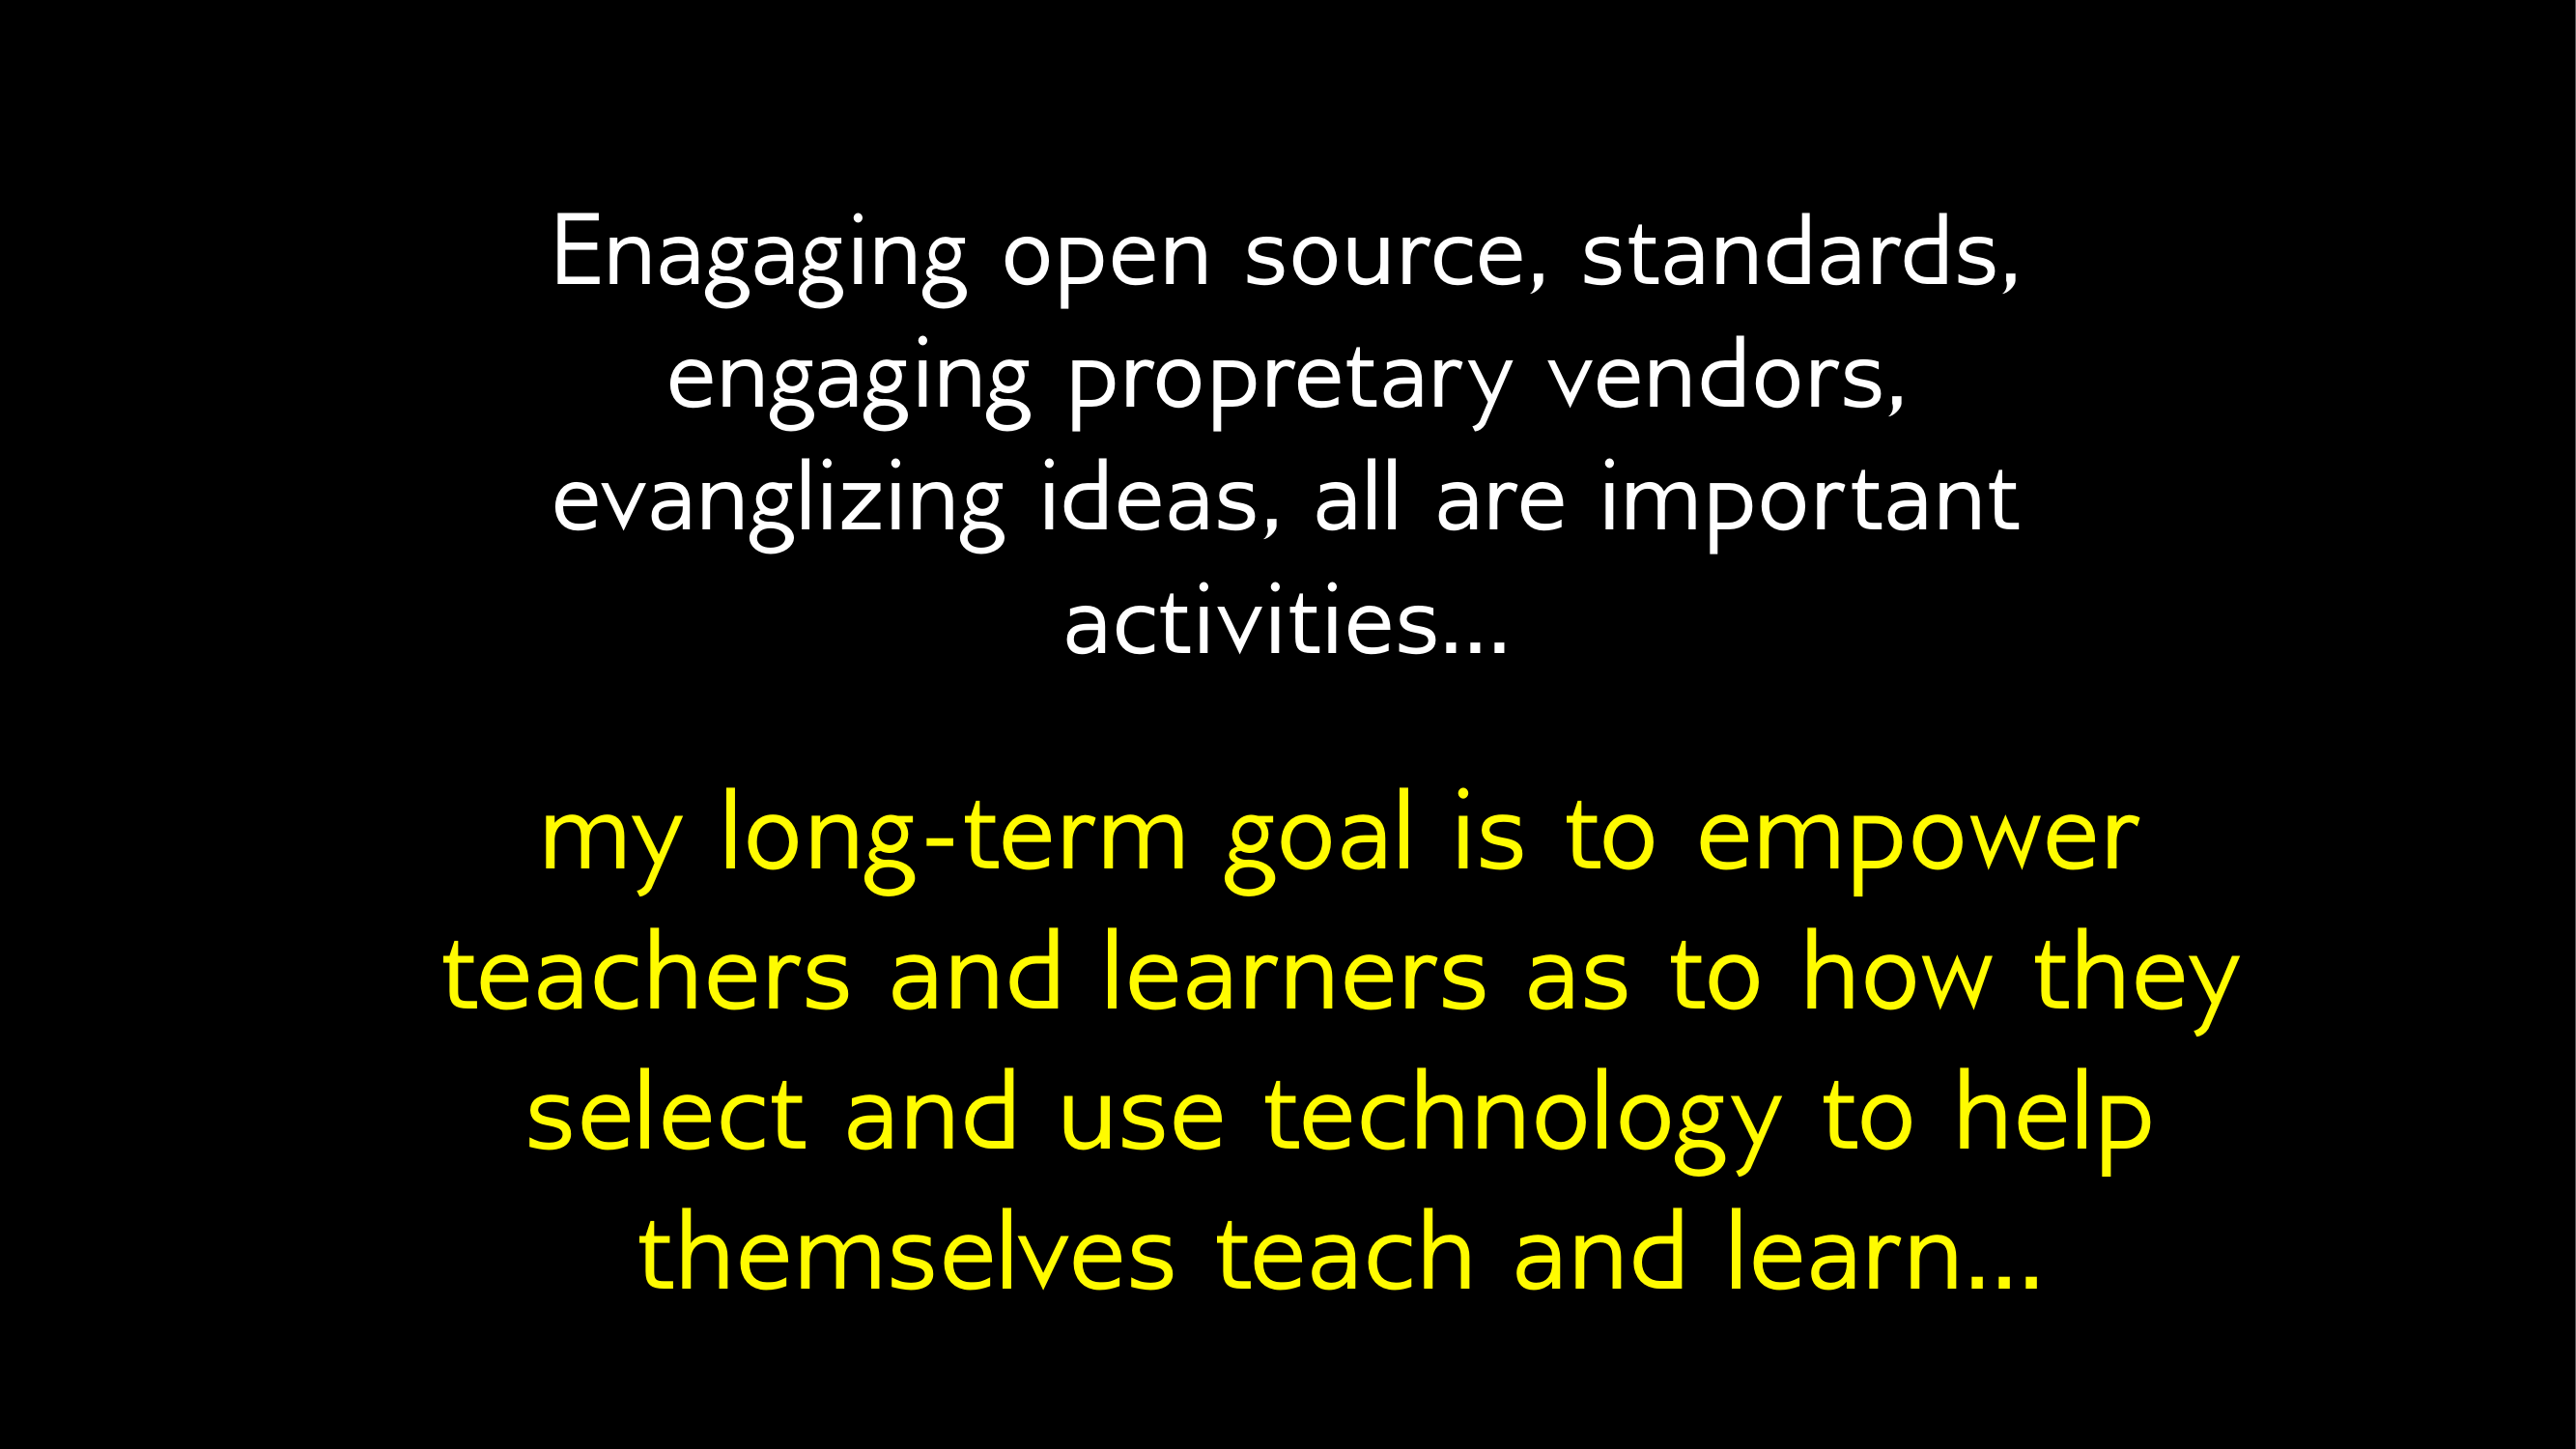

Enagaging open source, standards, engaging propretary vendors, evanglizing ideas, all are important activities...
my long-term goal is to empower teachers and learners as to how they select and use technology to help themselves teach and learn...